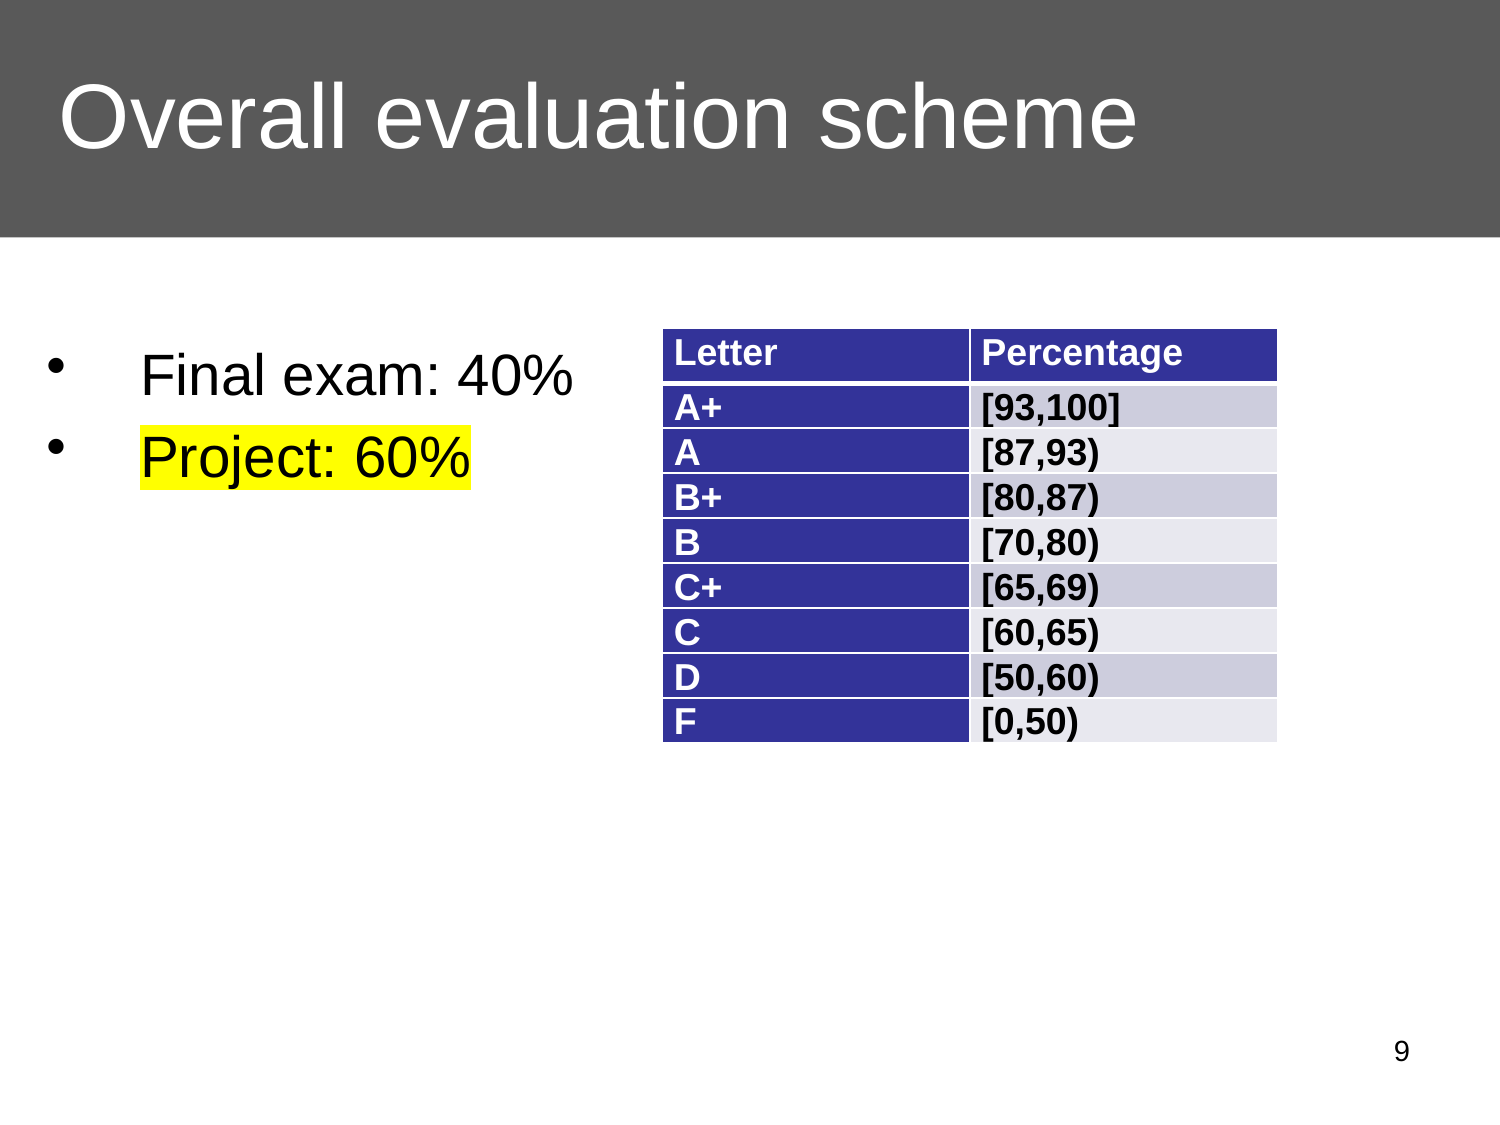

# Overall evaluation scheme
| Letter | Percentage |
| --- | --- |
| A+ | [93,100] |
| A | [87,93) |
| B+ | [80,87) |
| B | [70,80) |
| C+ | [65,69) |
| C | [60,65) |
| D | [50,60) |
| F | [0,50) |
Final exam: 40%
Project: 60%
9